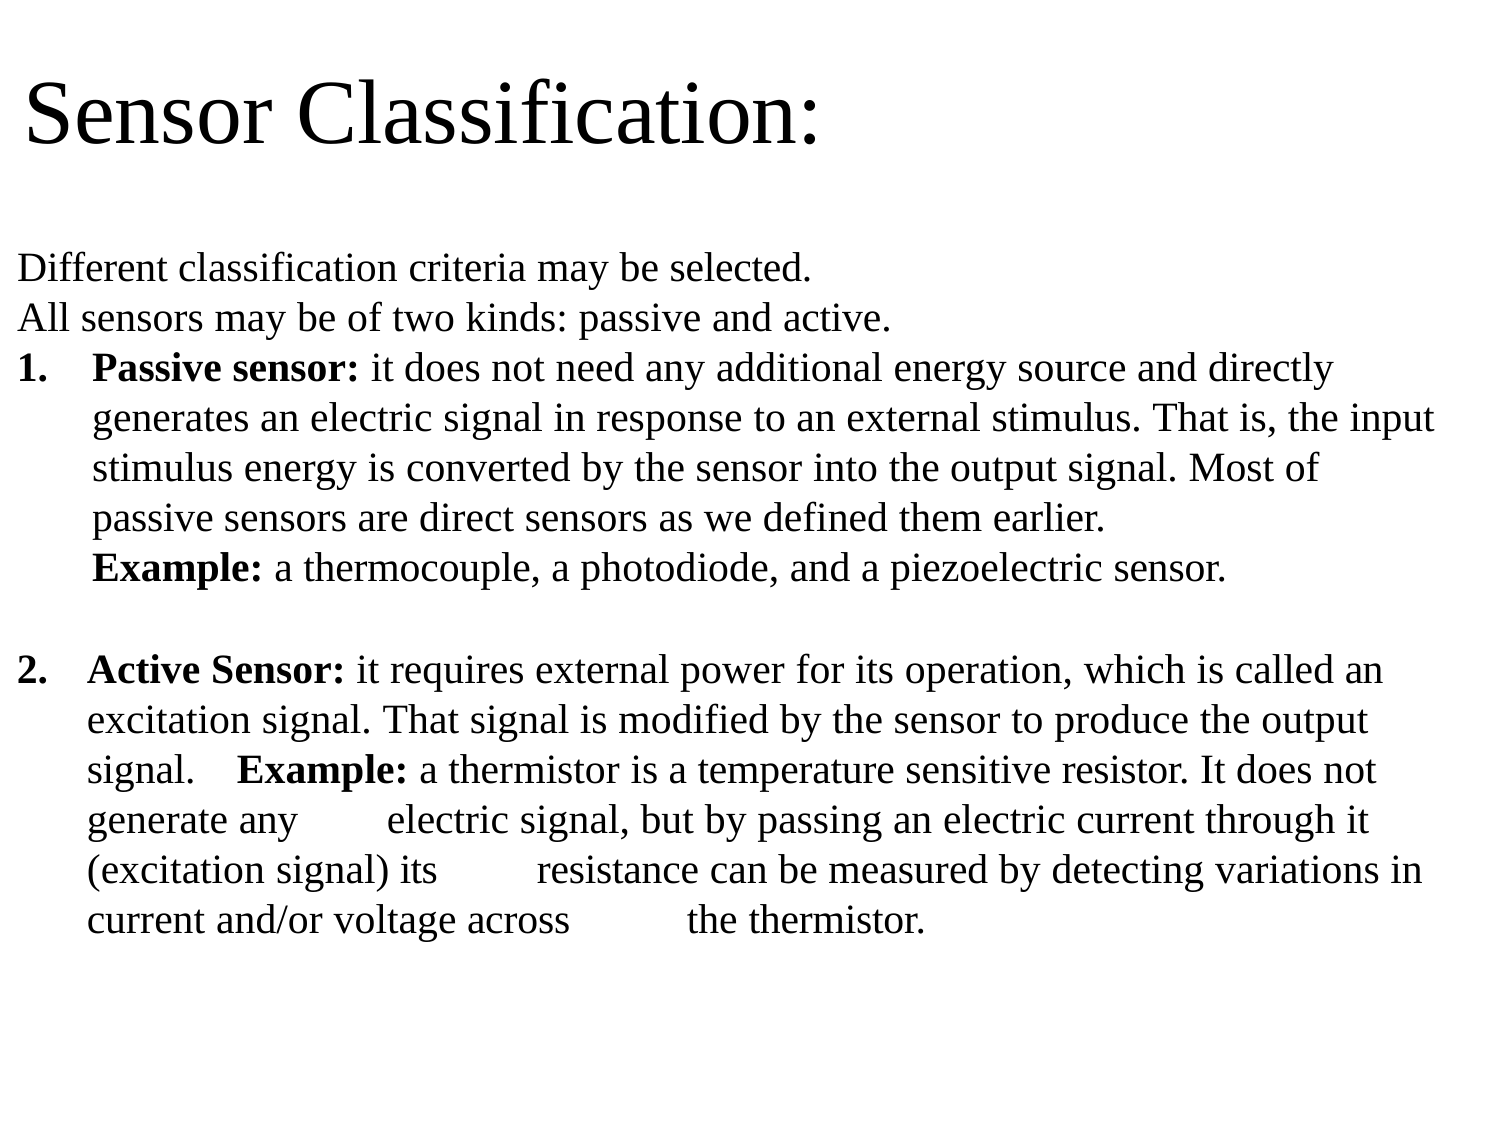

# Sensor Classification:
Different classification criteria may be selected.
All sensors may be of two kinds: passive and active.
Passive sensor: it does not need any additional energy source and directly generates an electric signal in response to an external stimulus. That is, the input stimulus energy is converted by the sensor into the output signal. Most of passive sensors are direct sensors as we defined them earlier.
Example: a thermocouple, a photodiode, and a piezoelectric sensor.

Active Sensor: it requires external power for its operation, which is called an 	excitation signal. That signal is modified by the sensor to produce the output signal. 	Example: a thermistor is a temperature sensitive resistor. It does not generate any 	electric signal, but by passing an electric current through it (excitation signal) its 	resistance can be measured by detecting variations in current and/or voltage across 	the thermistor.